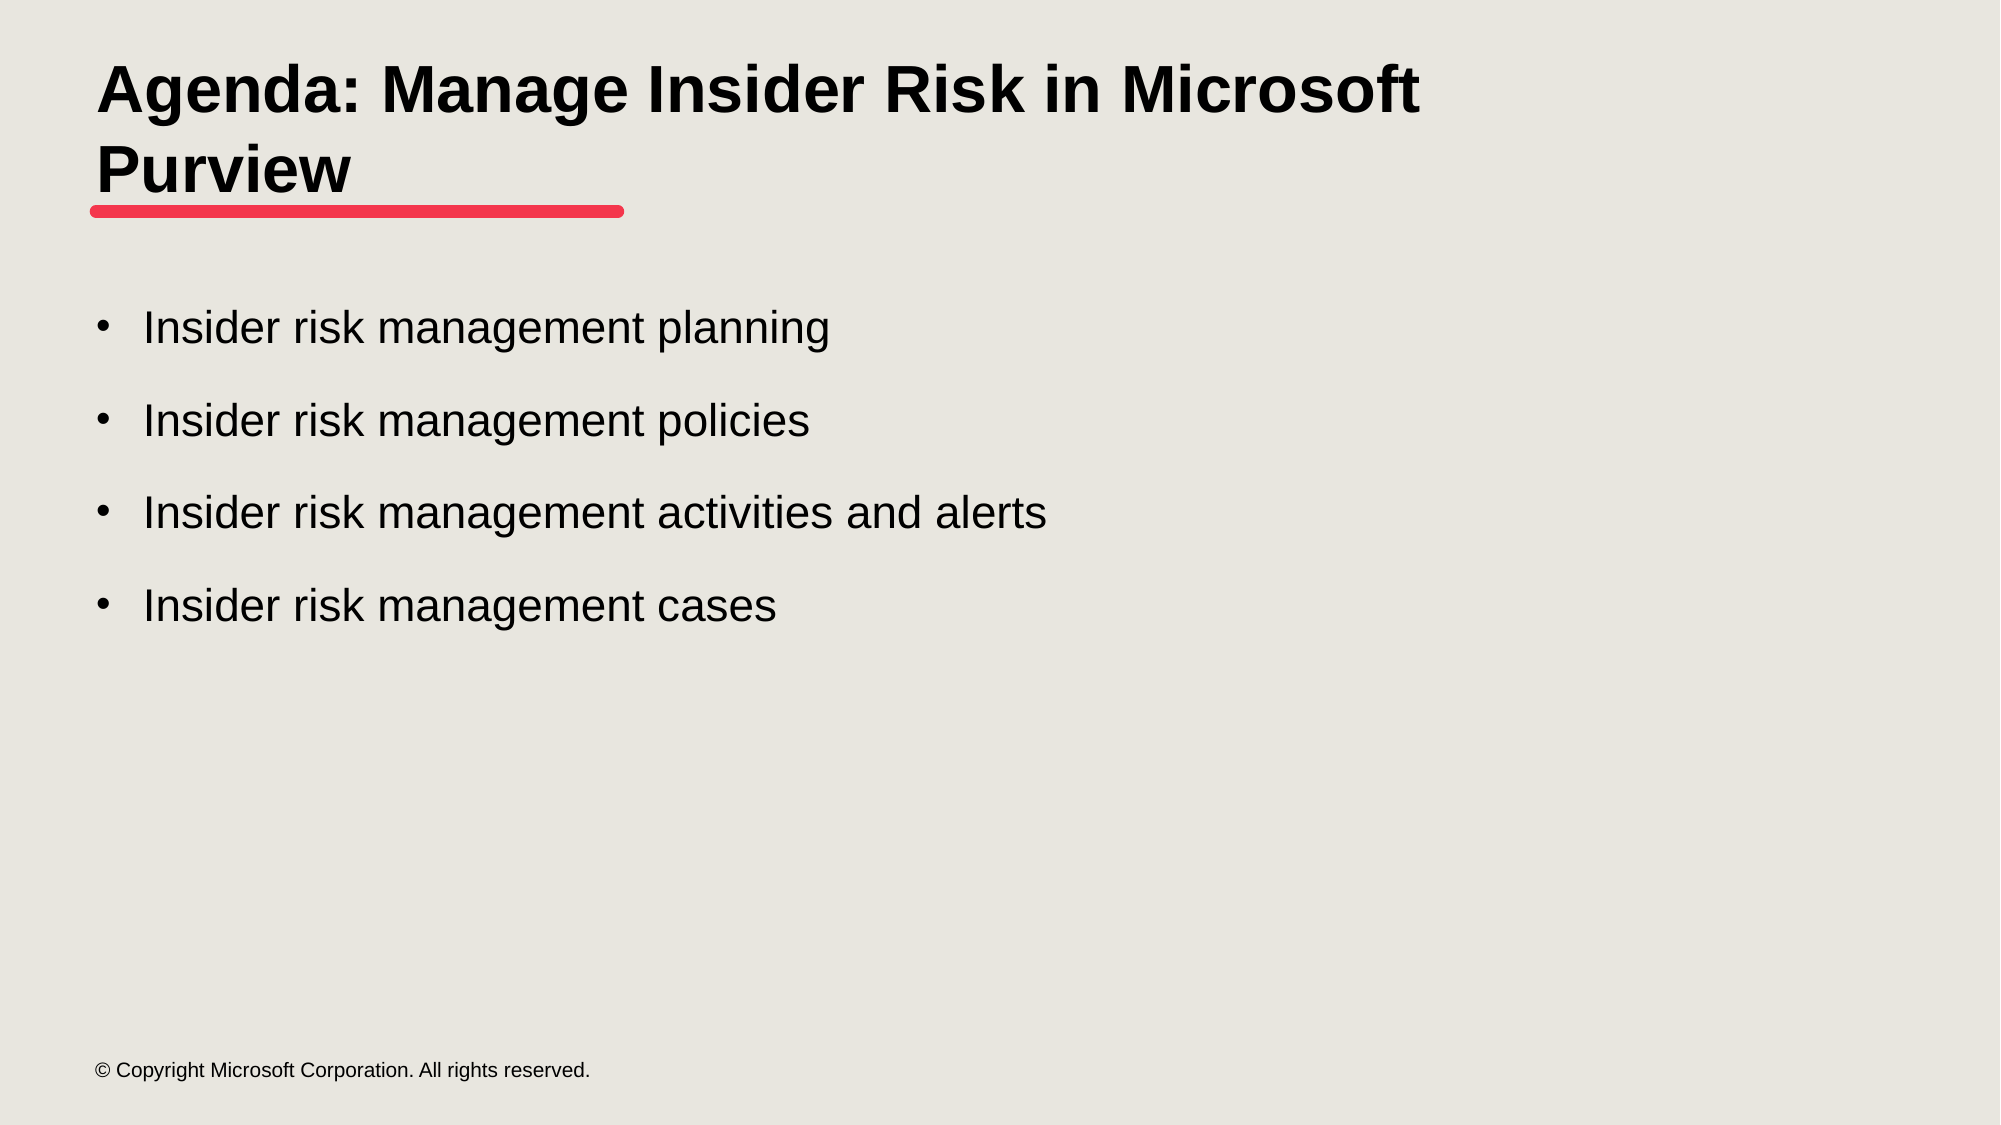

# Agenda: Manage Insider Risk in Microsoft Purview
Insider risk management planning
Insider risk management policies
Insider risk management activities and alerts
Insider risk management cases